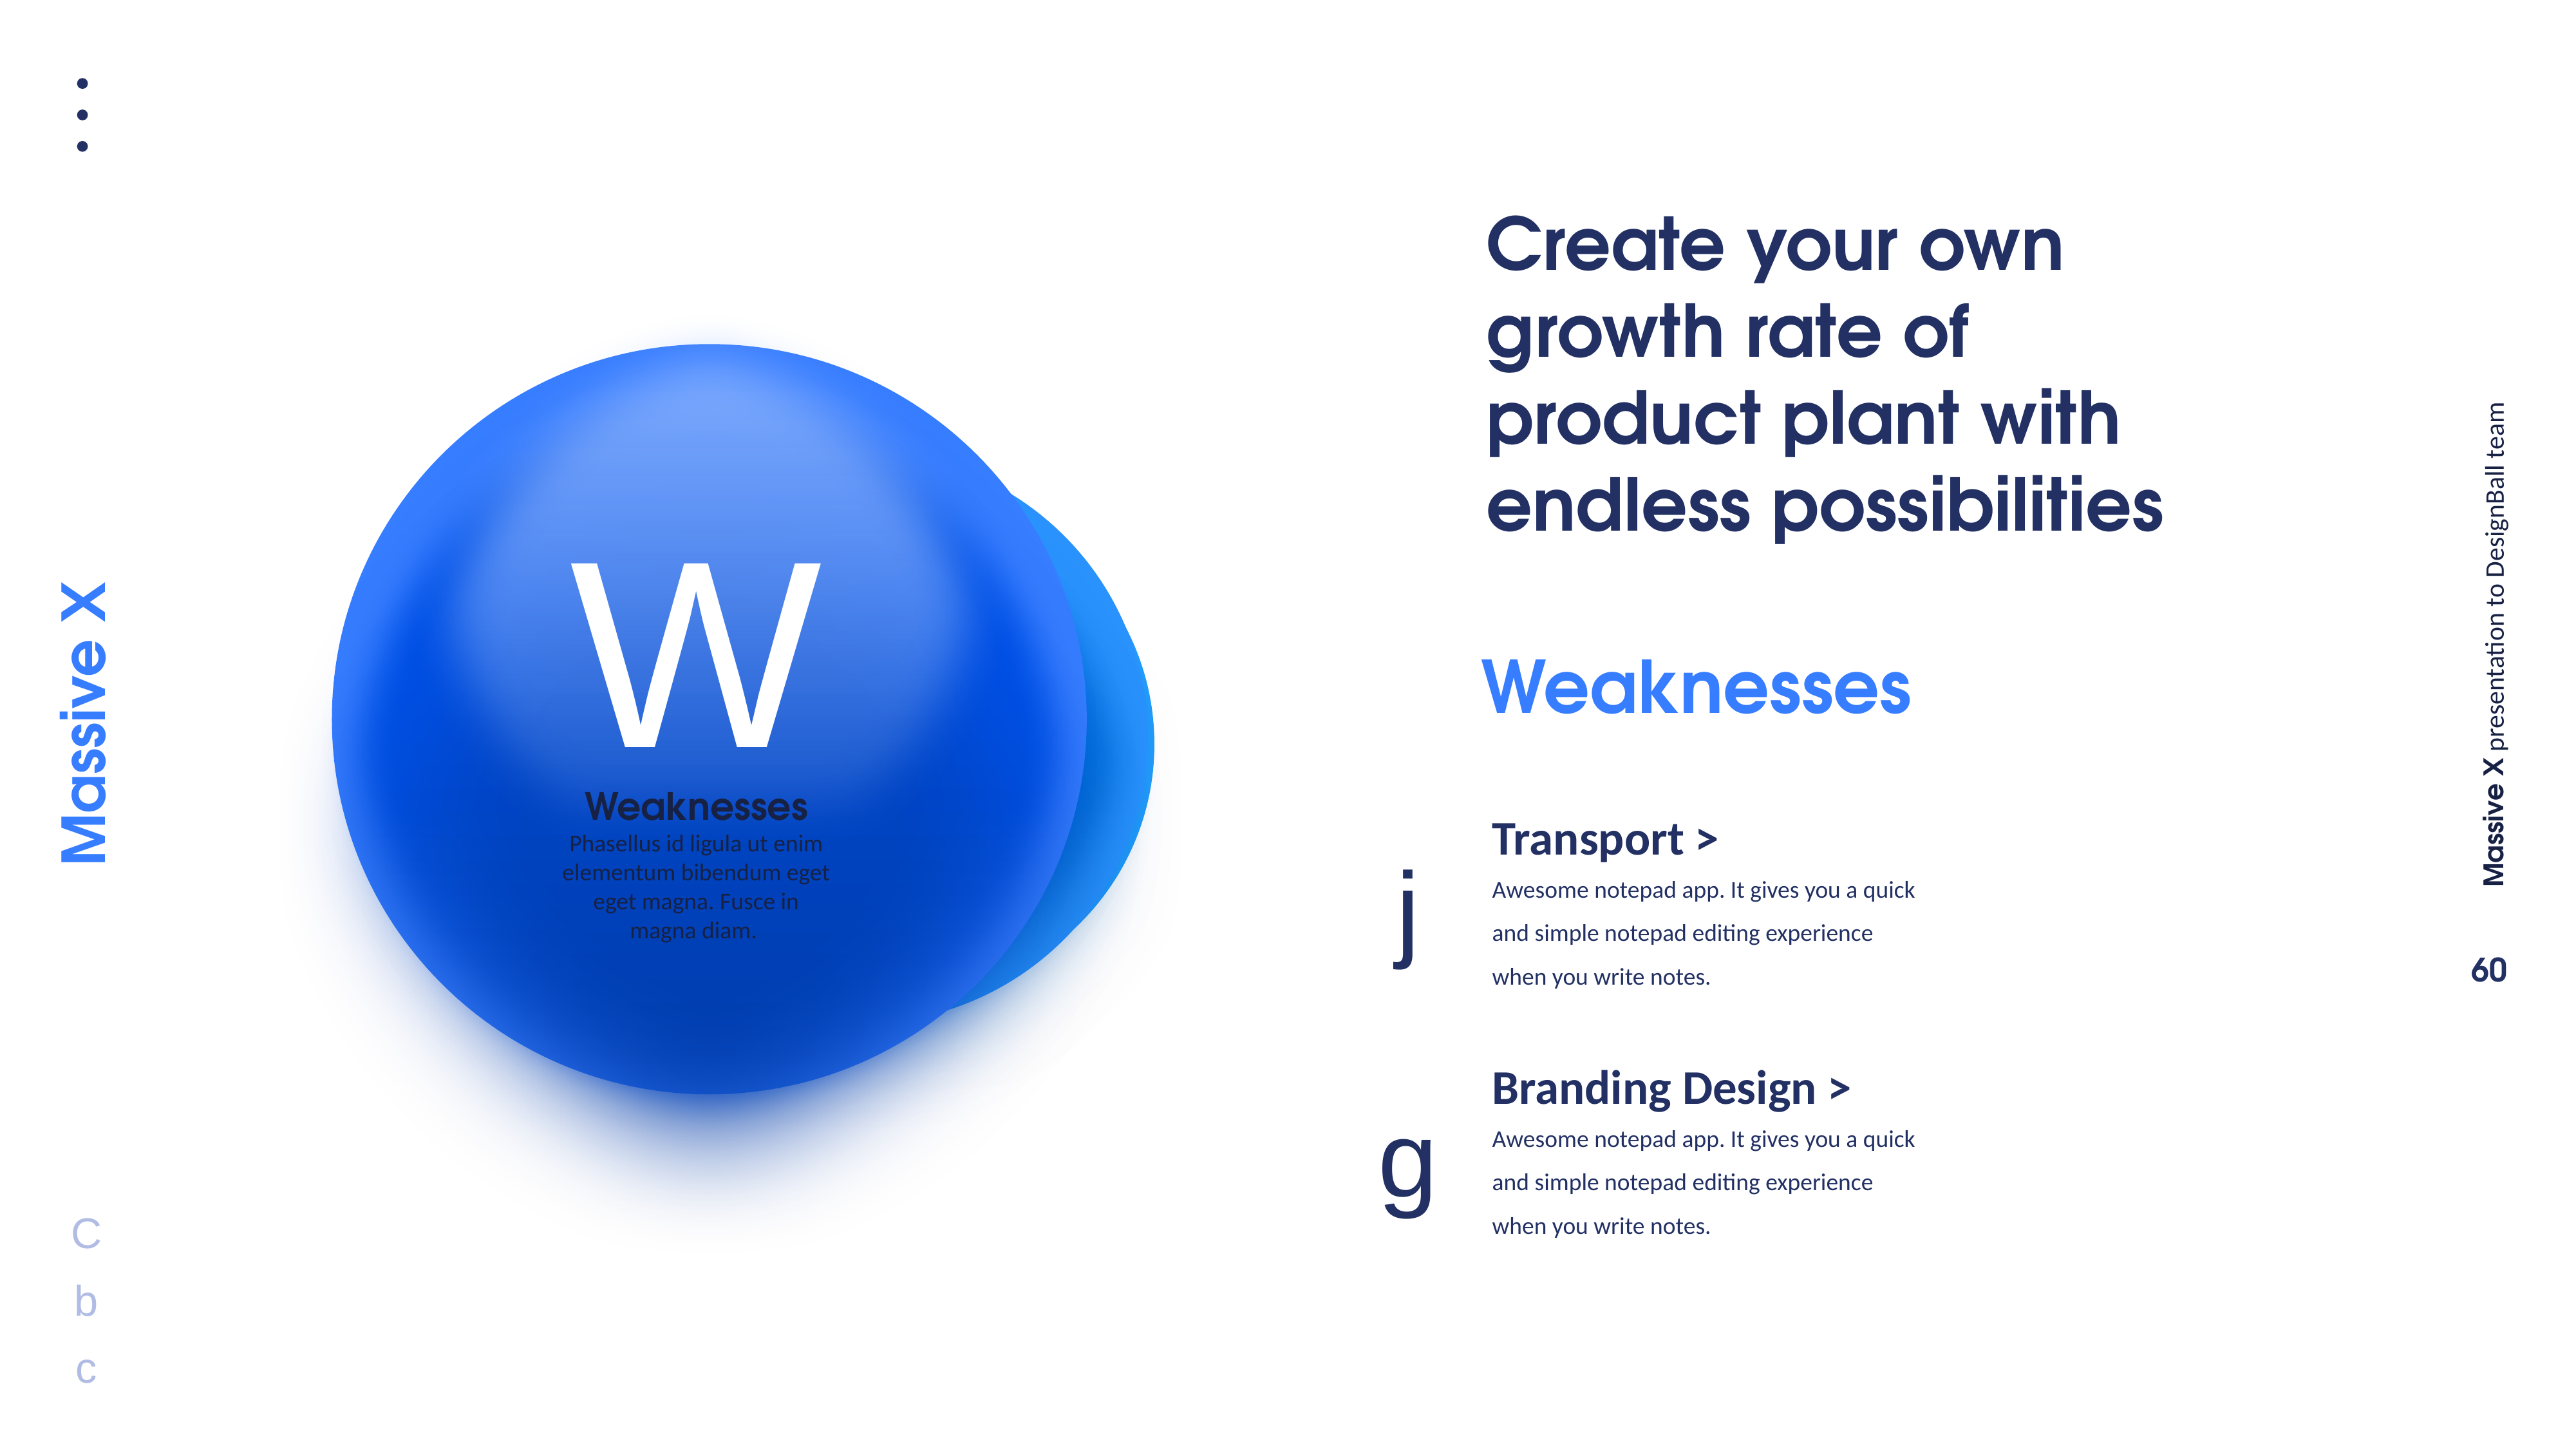

Create your own growth rate of product plant with endless possibilities

W
S

O
T
Weaknesses
Strengths
Phasellus id ligula ut enim elementum bibendum eget eget magna. Fusce in magna diam.
Weaknesses
Phasellus id ligula ut enim elementum bibendum eget eget magna. Fusce in magna diam.
Transport >
Awesome notepad app. It gives you a quick and simple notepad editing experience when you write notes.
j
Branding Design >
Awesome notepad app. It gives you a quick and simple notepad editing experience when you write notes.
g